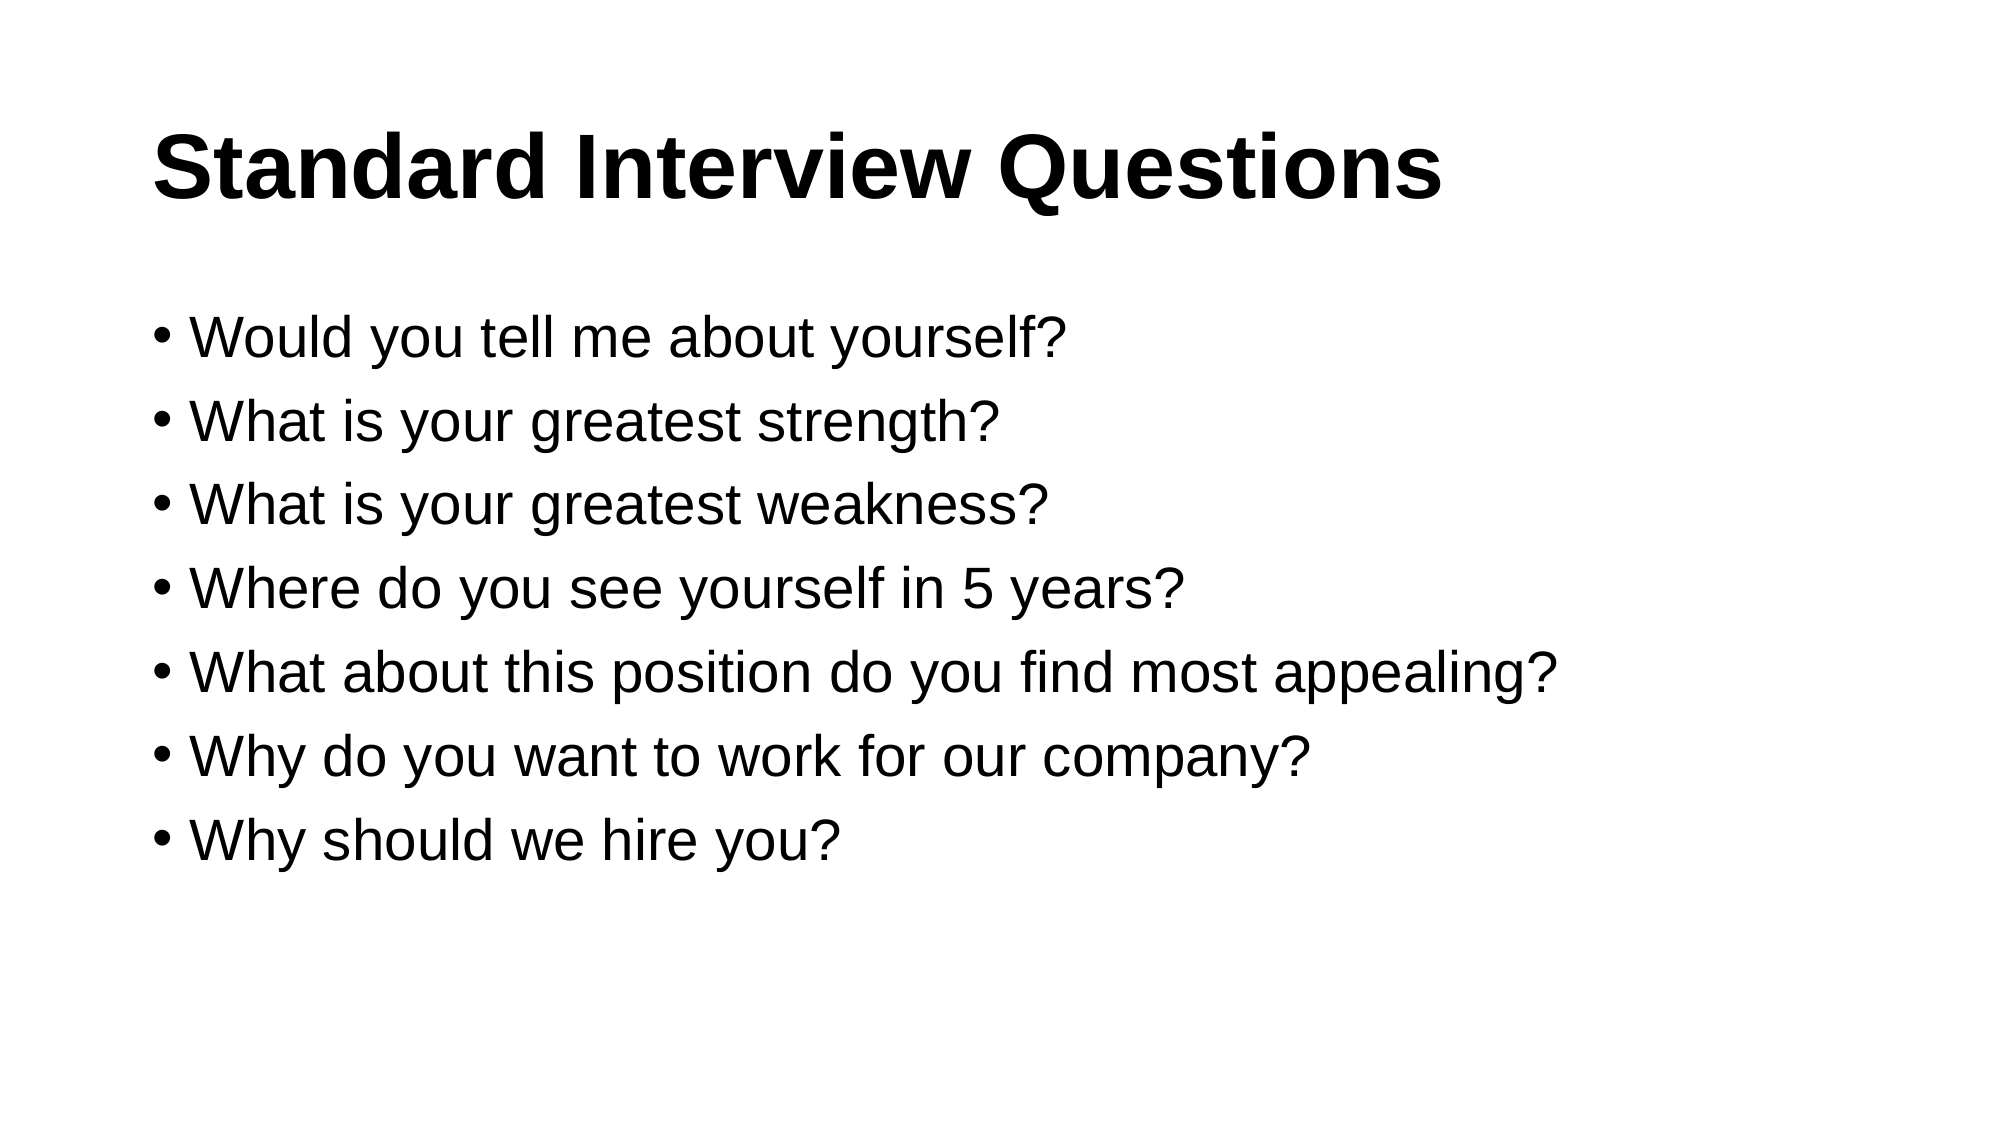

# Standard Interview Questions
Would you tell me about yourself?
What is your greatest strength?
What is your greatest weakness?
Where do you see yourself in 5 years?
What about this position do you find most appealing?
Why do you want to work for our company?
Why should we hire you?